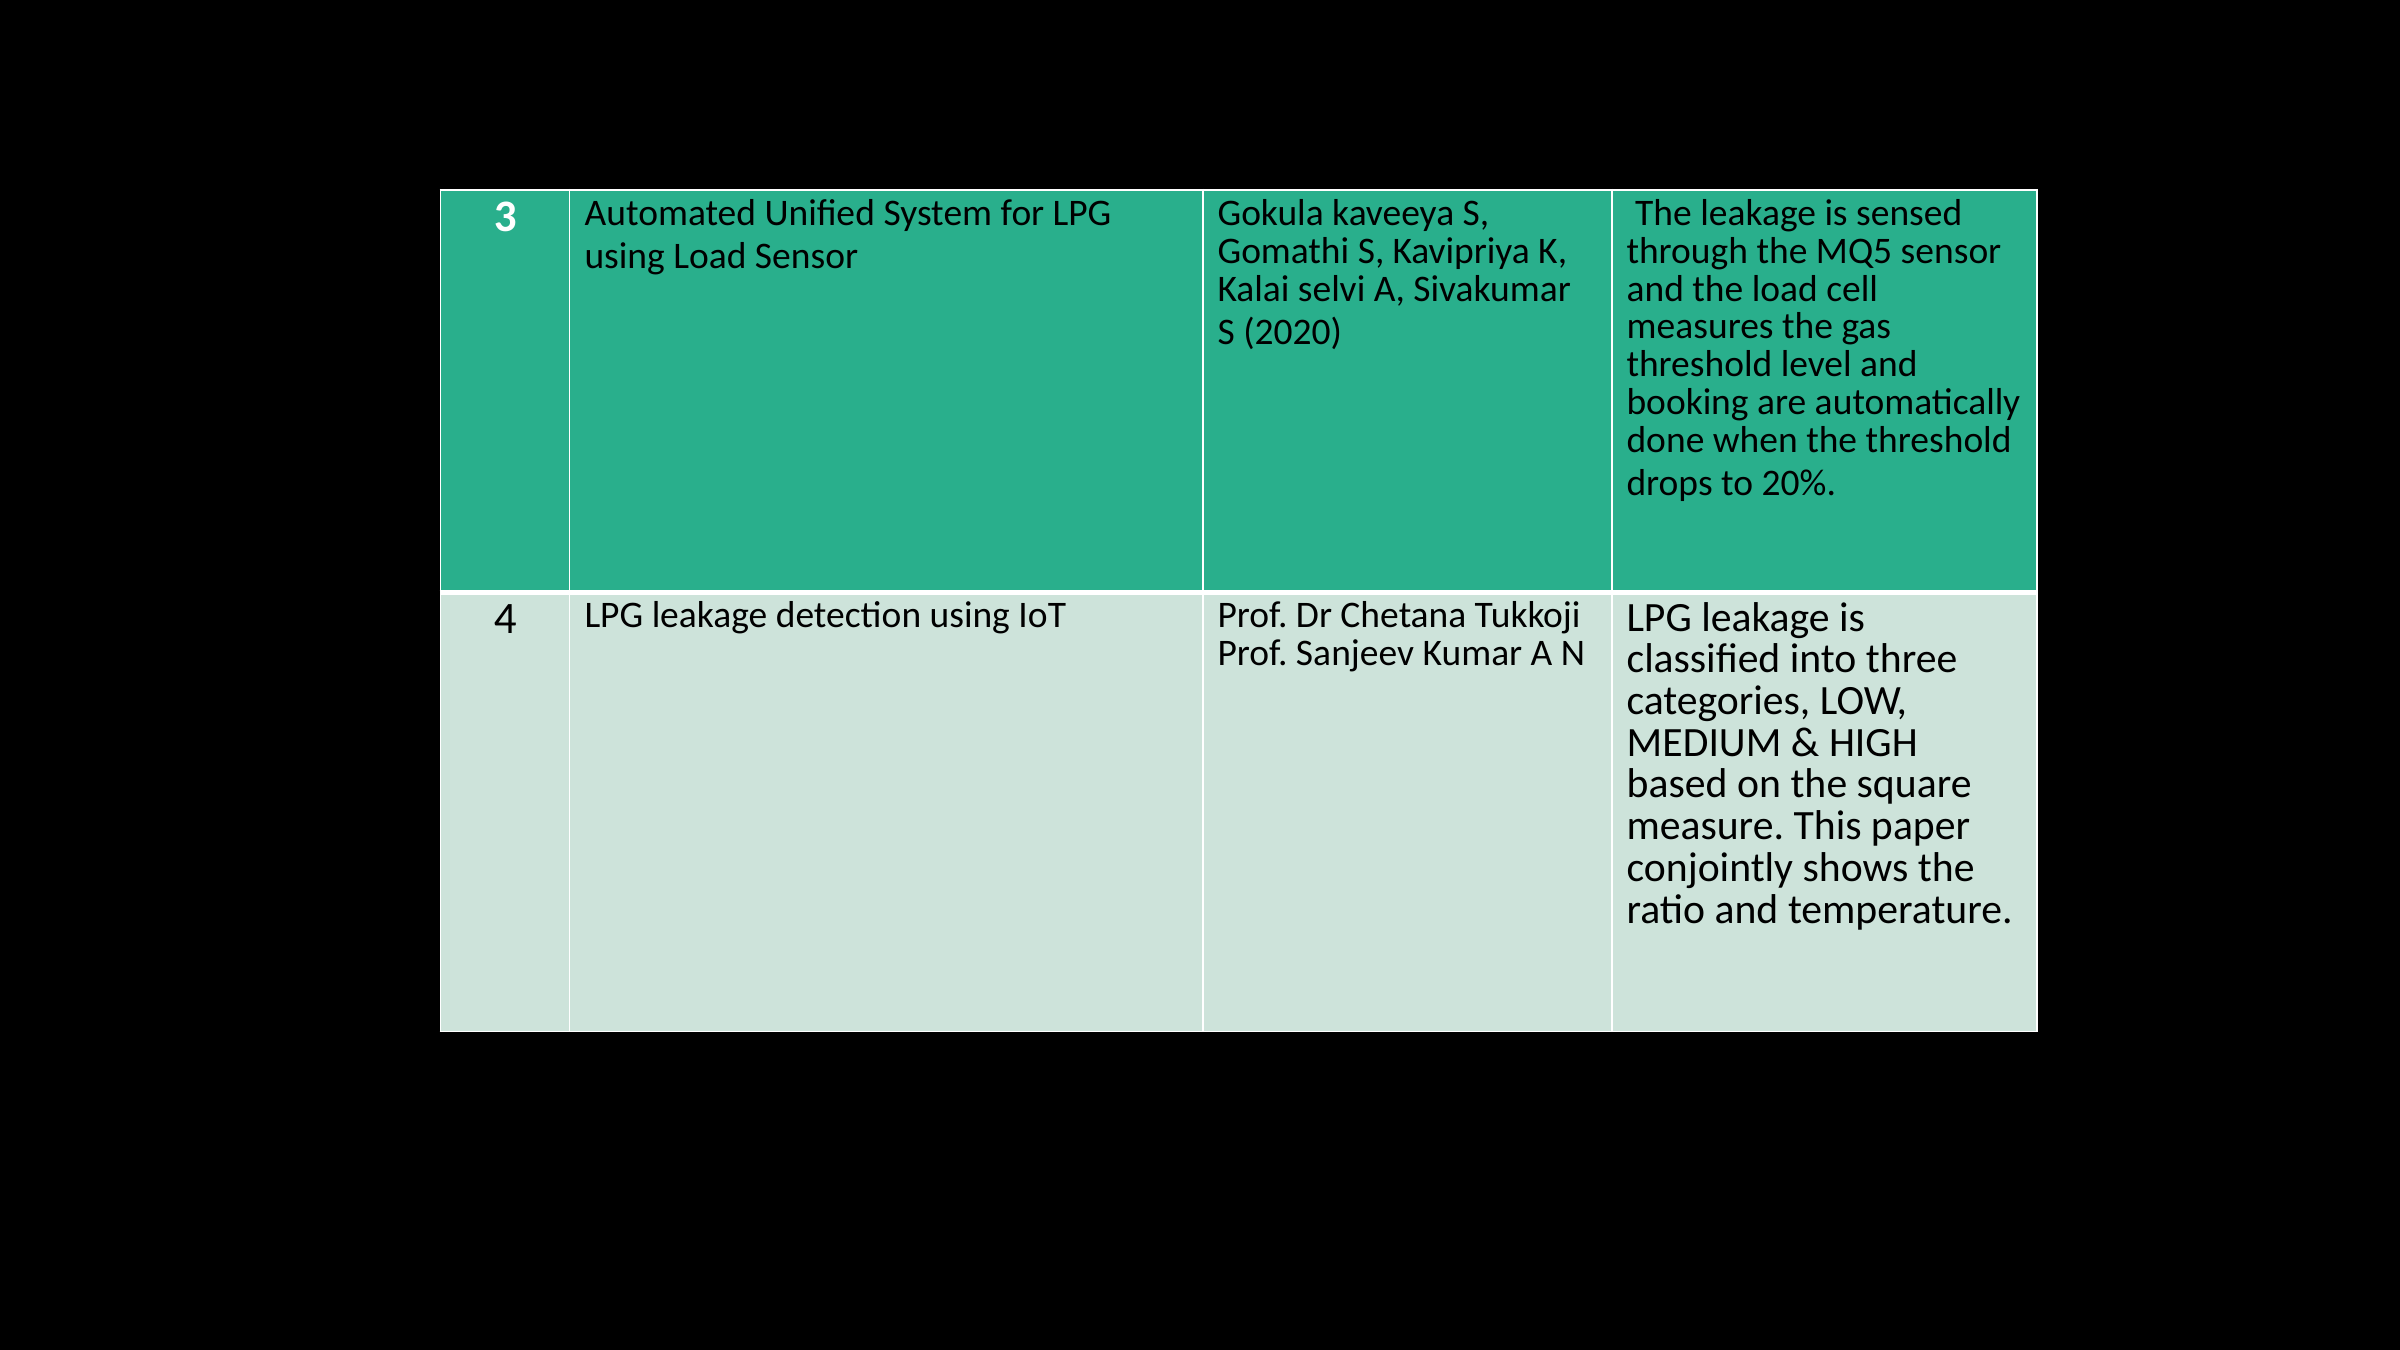

| 3 | Automated Unified System for LPG using Load Sensor | Gokula kaveeya S, Gomathi S, Kavipriya K, Kalai selvi A, Sivakumar S (2020) | The leakage is sensed through the MQ5 sensor and the load cell measures the gas threshold level and booking are automatically done when the threshold drops to 20%. |
| --- | --- | --- | --- |
| 4 | LPG leakage detection using IoT | Prof. Dr Chetana Tukkoji Prof. Sanjeev Kumar A N | LPG leakage is classified into three categories, LOW, MEDIUM & HIGH based on the square measure. This paper conjointly shows the ratio and temperature. |